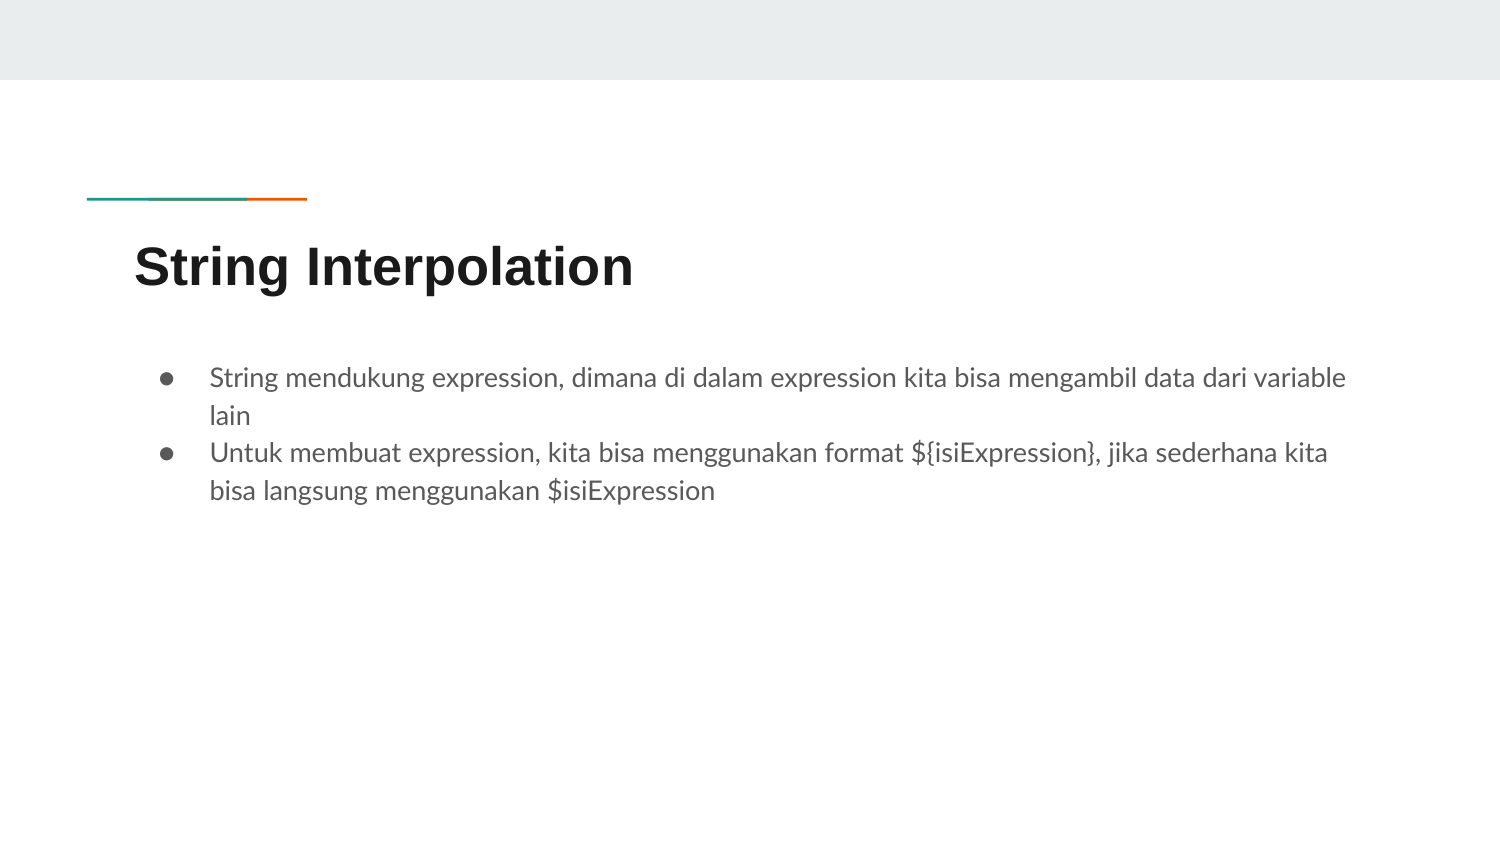

# String Interpolation
String mendukung expression, dimana di dalam expression kita bisa mengambil data dari variable lain
Untuk membuat expression, kita bisa menggunakan format ${isiExpression}, jika sederhana kita bisa langsung menggunakan $isiExpression